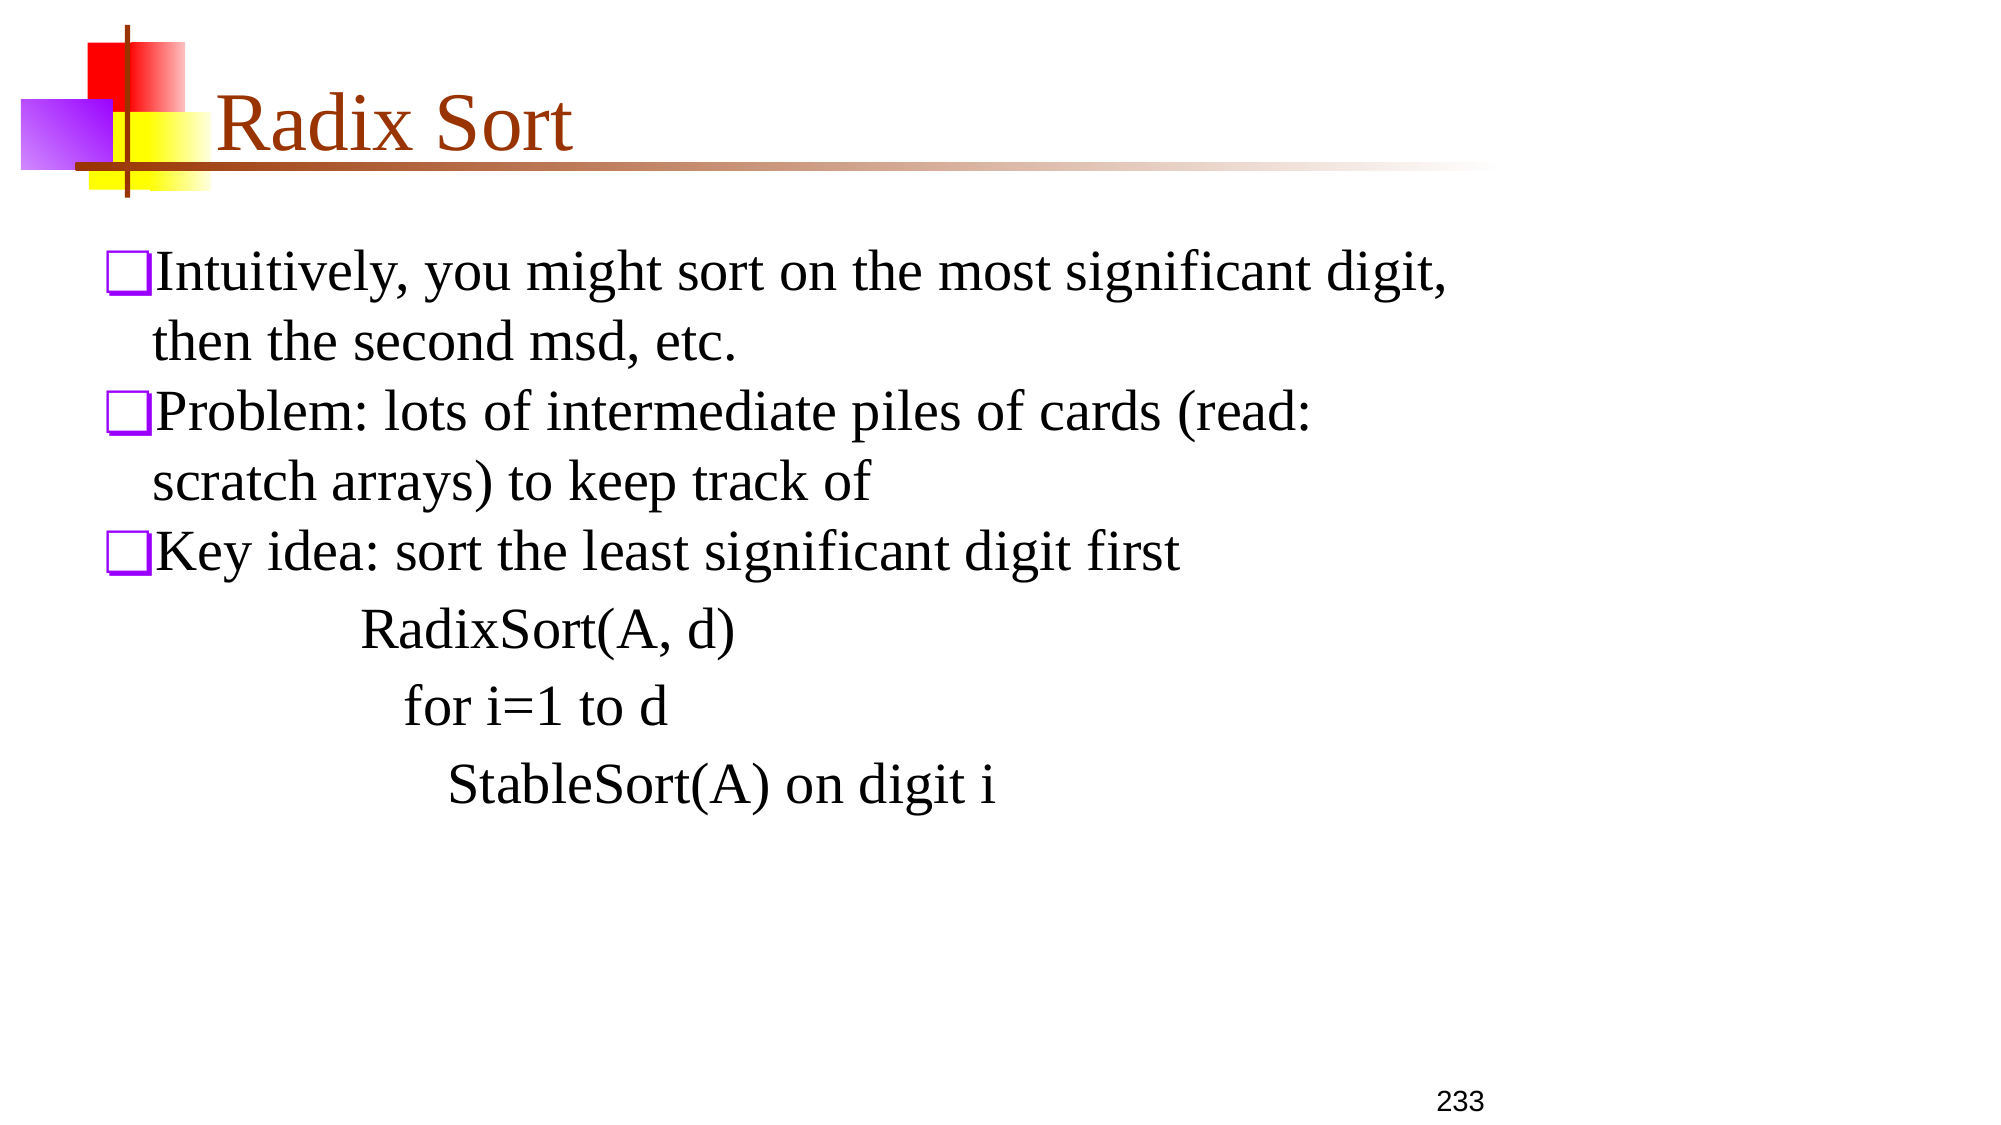

# Radix Sort
Intuitively, you might sort on the most significant digit, then the second msd, etc.
Problem: lots of intermediate piles of cards (read: scratch arrays) to keep track of
Key idea: sort the least significant digit first
    RadixSort(A, d)
       for i=1 to d
          StableSort(A) on digit i

233